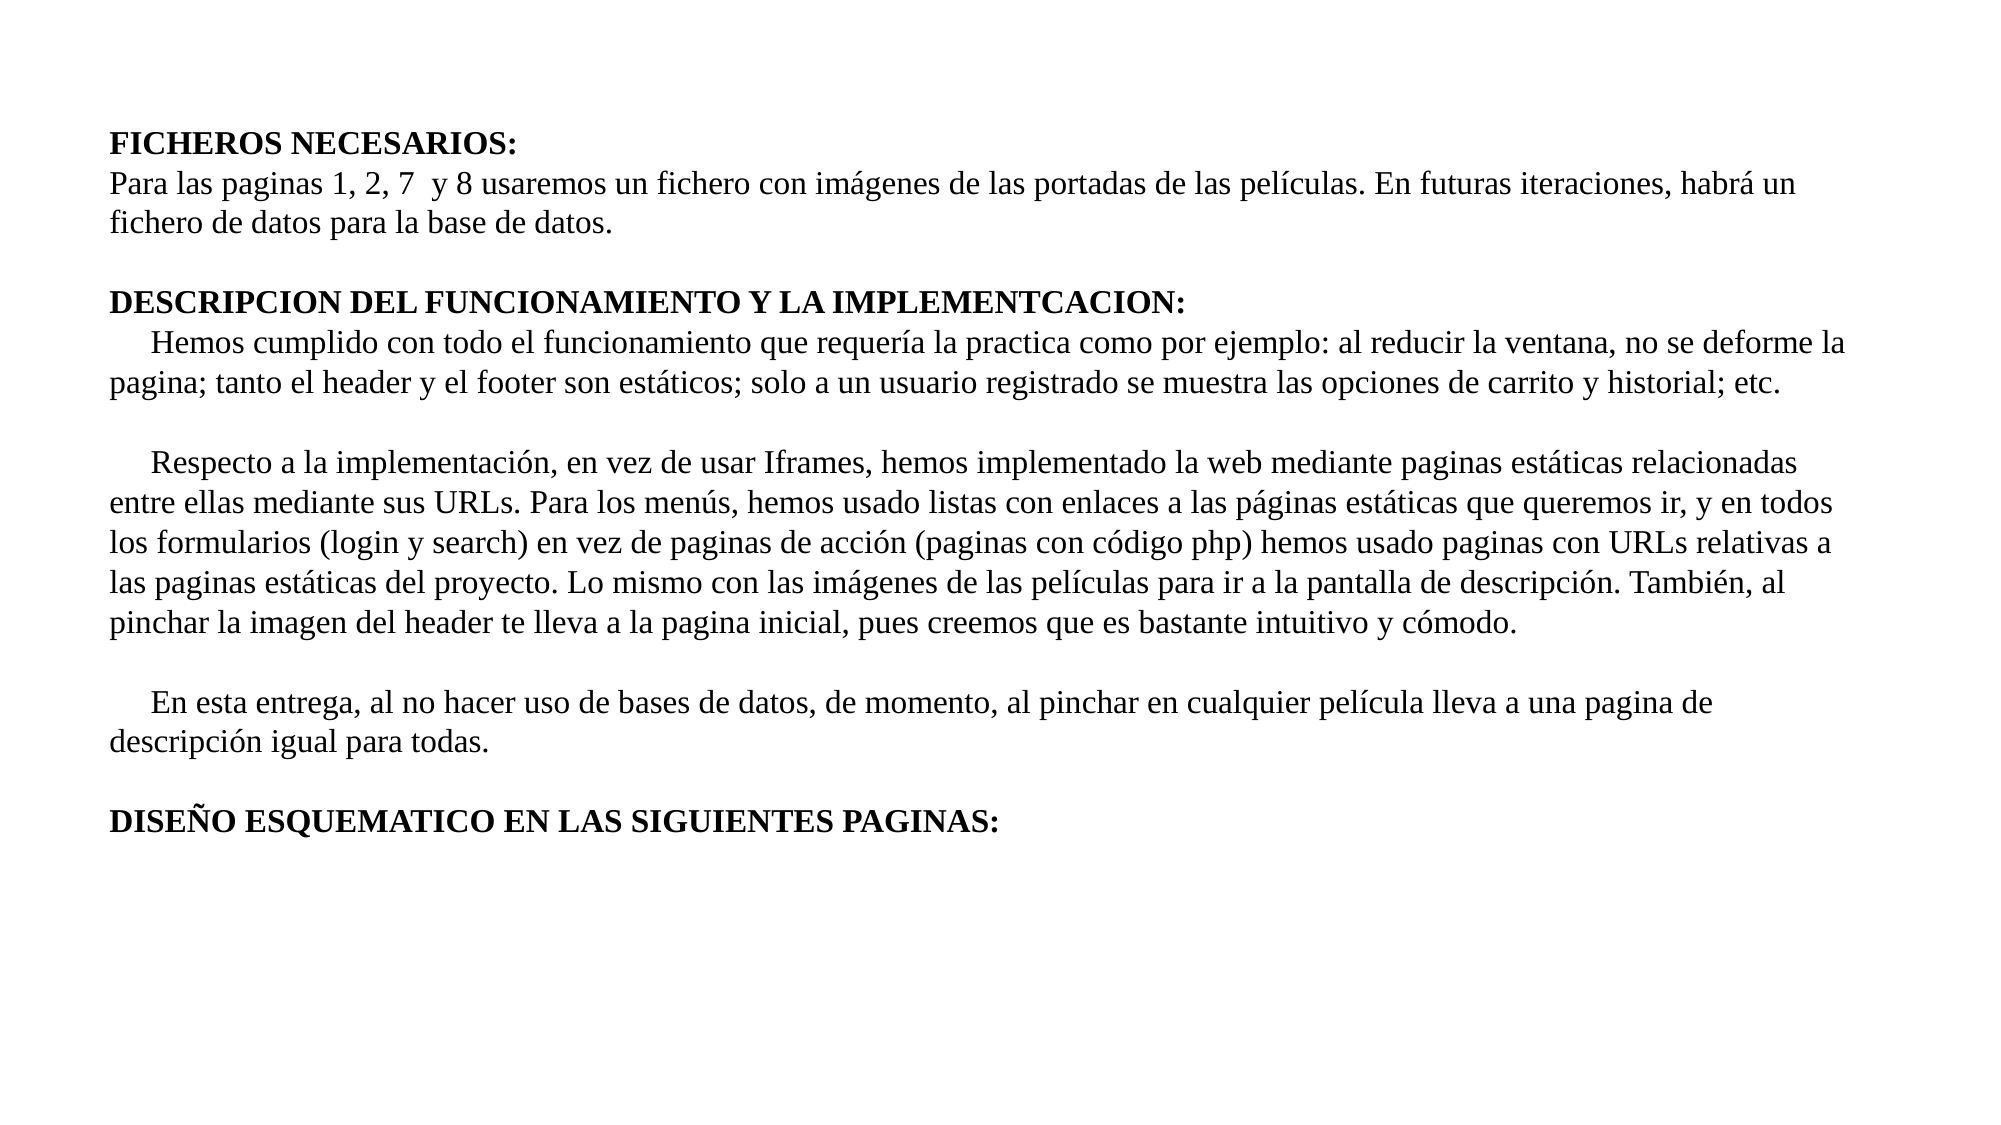

FICHEROS NECESARIOS:
Para las paginas 1, 2, 7  y 8 usaremos un fichero con imágenes de las portadas de las películas. En futuras iteraciones, habrá un fichero de datos para la base de datos.

DESCRIPCION DEL FUNCIONAMIENTO Y LA IMPLEMENTCACION:
     Hemos cumplido con todo el funcionamiento que requería la practica como por ejemplo: al reducir la ventana, no se deforme la pagina; tanto el header y el footer son estáticos; solo a un usuario registrado se muestra las opciones de carrito y historial; etc.

     Respecto a la implementación, en vez de usar Iframes, hemos implementado la web mediante paginas estáticas relacionadas entre ellas mediante sus URLs. Para los menús, hemos usado listas con enlaces a las páginas estáticas que queremos ir, y en todos los formularios (login y search) en vez de paginas de acción (paginas con código php) hemos usado paginas con URLs relativas a las paginas estáticas del proyecto. Lo mismo con las imágenes de las películas para ir a la pantalla de descripción. También, al pinchar la imagen del header te lleva a la pagina inicial, pues creemos que es bastante intuitivo y cómodo.

     En esta entrega, al no hacer uso de bases de datos, de momento, al pinchar en cualquier película lleva a una pagina de descripción igual para todas.

DISEÑO ESQUEMATICO EN LAS SIGUIENTES PAGINAS: